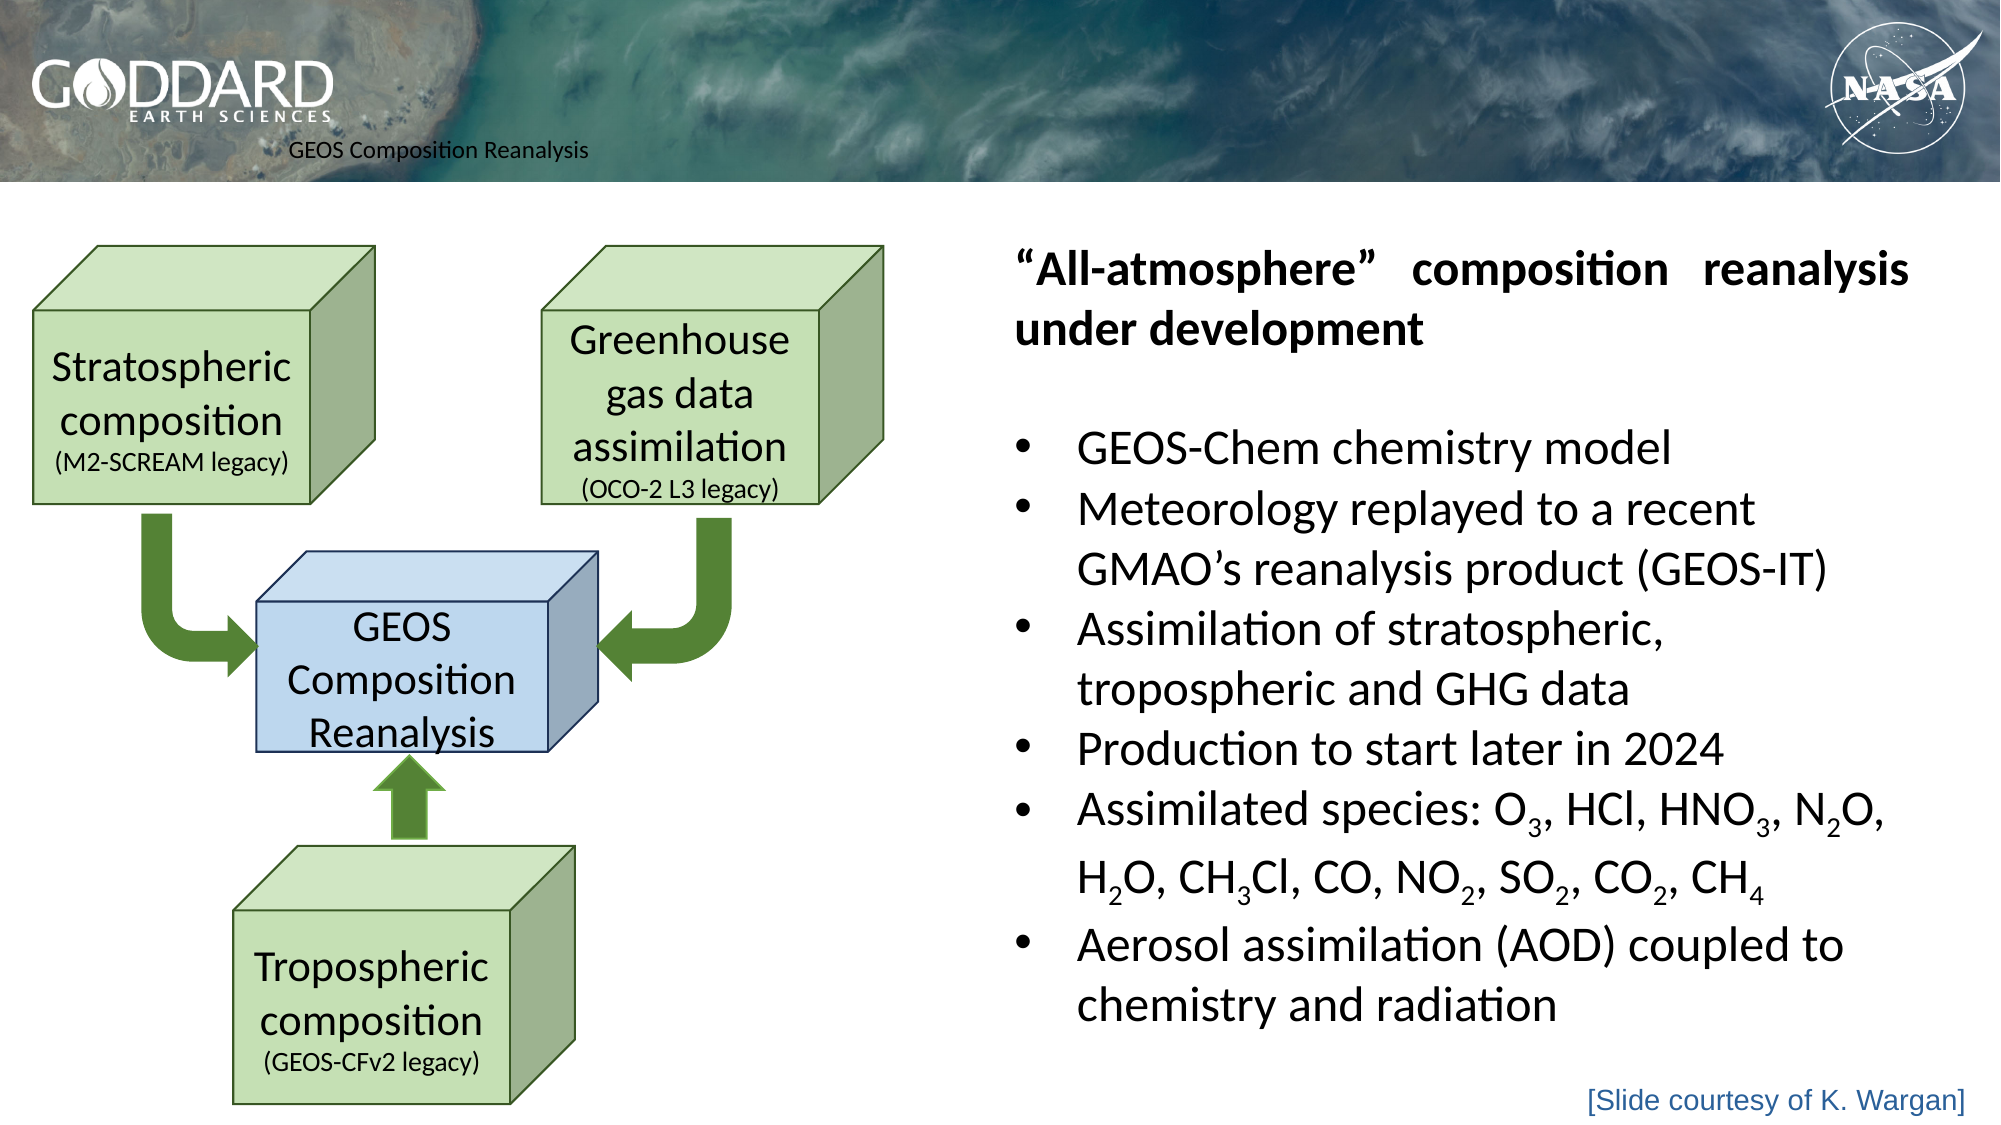

# GEOS Composition Reanalysis
“All-atmosphere” composition reanalysis under development

GEOS-Chem chemistry model
Meteorology replayed to a recent GMAO’s reanalysis product (GEOS-IT)
Assimilation of stratospheric, tropospheric and GHG data
Production to start later in 2024
Assimilated species: O3, HCl, HNO3, N2O, H2O, CH3Cl, CO, NO2, SO2, CO2, CH4
Aerosol assimilation (AOD) coupled to chemistry and radiation
Greenhouse gas data assimilation (OCO-2 L3 legacy)
Stratospheric composition
(M2-SCREAM legacy)

GEOS Composition Reanalysis

Tropospheric composition
(GEOS-CFv2 legacy)
[Slide courtesy of K. Wargan]